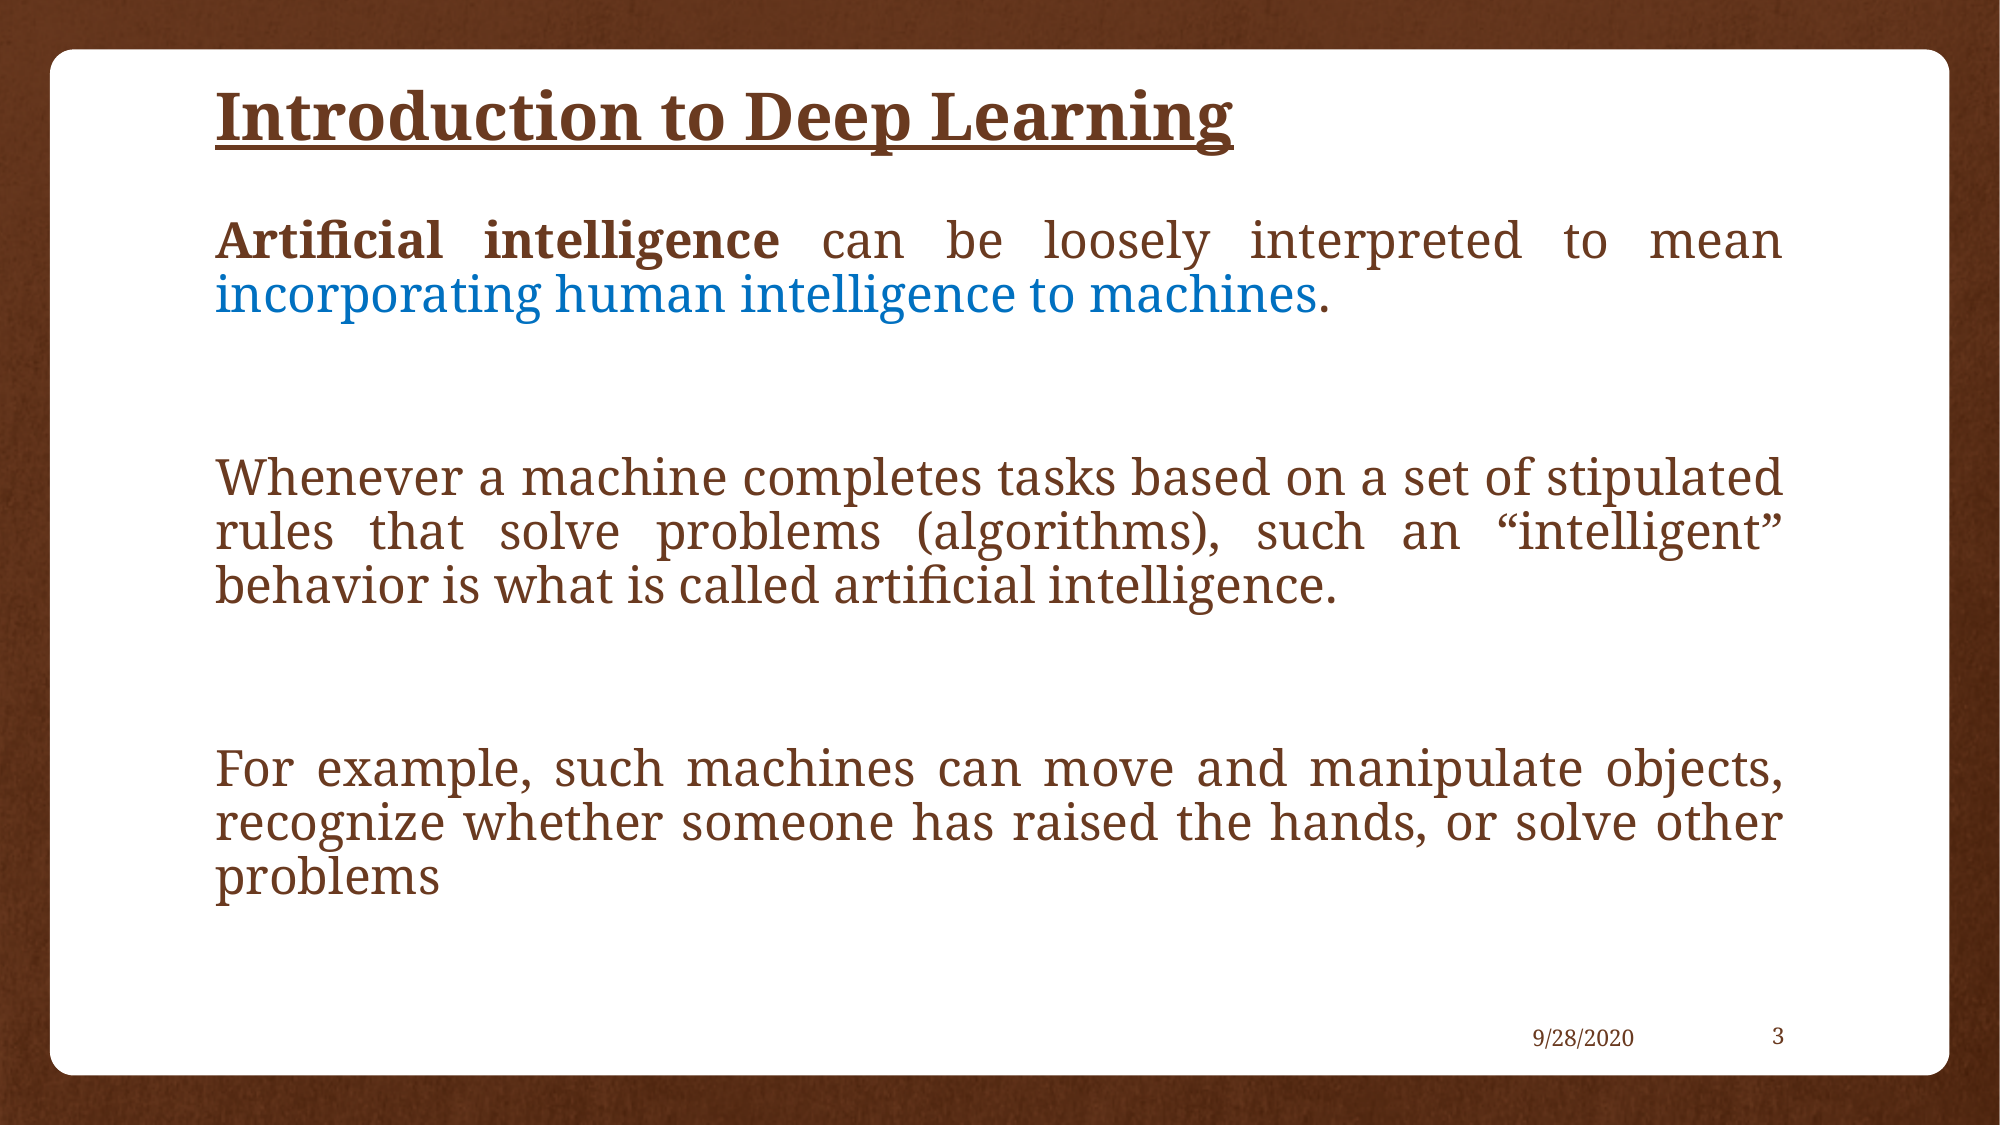

# Introduction to Deep Learning
Artificial intelligence can be loosely interpreted to mean incorporating human intelligence to machines.

Whenever a machine completes tasks based on a set of stipulated rules that solve problems (algorithms), such an “intelligent” behavior is what is called artificial intelligence.

For example, such machines can move and manipulate objects, recognize whether someone has raised the hands, or solve other problems

9/28/2020
3